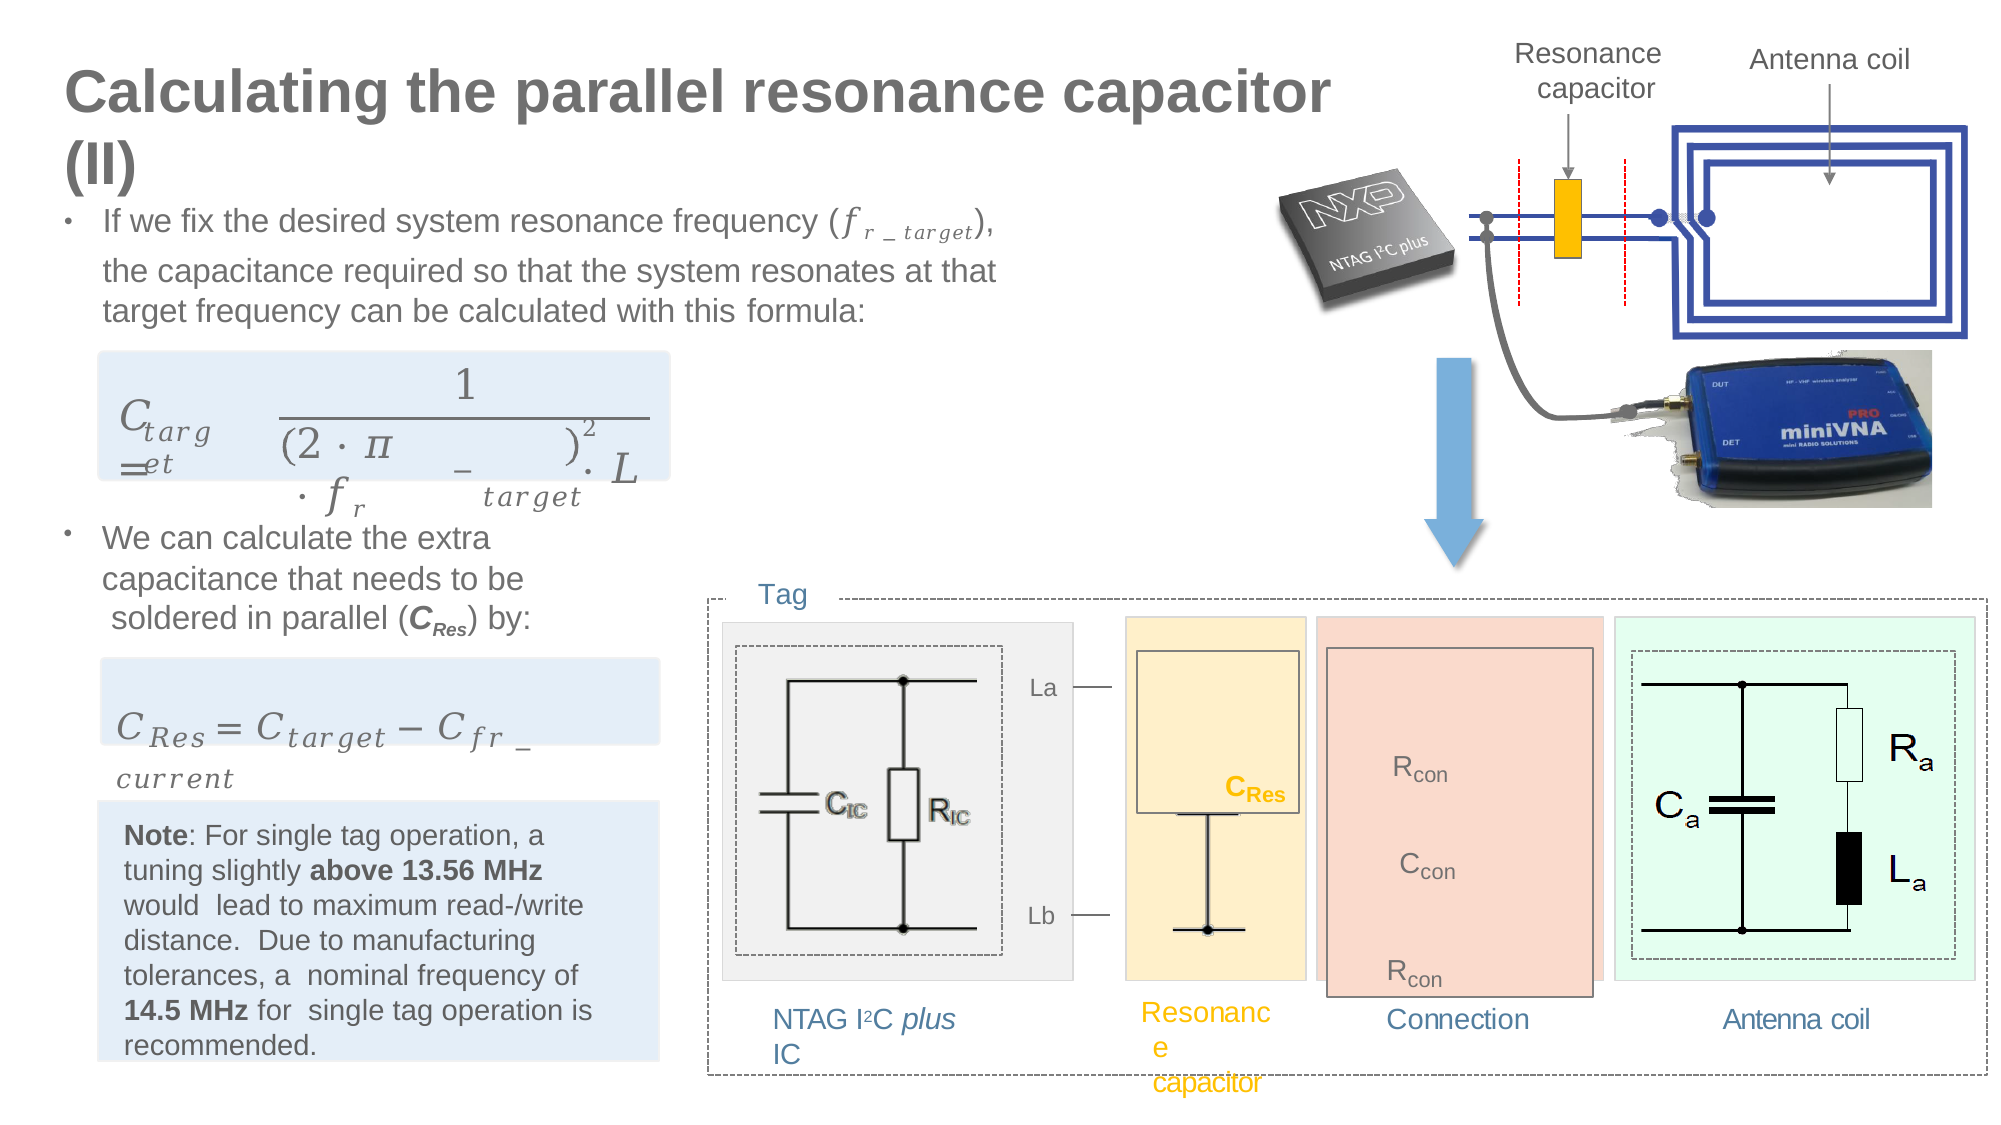

Resonance  capacitor
Antenna coil
Calculating the parallel resonance capacitor (II)

If we fix the desired system resonance frequency (𝑓𝑟 − 𝑡𝑎𝑟𝑔𝑒𝑡),  the capacitance required so that the system resonates at that  target frequency can be calculated with this formula:

1

𝐶	=
𝑡𝑎𝑟𝑔𝑒𝑡
2 · 𝜋 · 𝑓𝑟
2 · 𝐿
𝑡𝑎𝑟𝑔𝑒𝑡

−
We can calculate the extra  capacitance that needs to be  soldered in parallel (CRes) by:
Tag

Rcon  Ccon

Rcon

CRes

La

𝐶𝑅𝑒𝑠 = 𝐶𝑡𝑎𝑟𝑔𝑒𝑡 − 𝐶𝑓𝑟 − 𝑐𝑢𝑟𝑟𝑒𝑛𝑡

A
n  t  e
n
na
c  o
i  l
Note: For single tag operation, a  tuning slightly above 13.56 MHz would  lead to maximum read-/write distance.  Due to manufacturing tolerances, a  nominal frequency of 14.5 MHz for  single tag operation is recommended.
Lb

Resonance  capacitor

NTAG I2C plus IC
Connection
Antenna coil

21